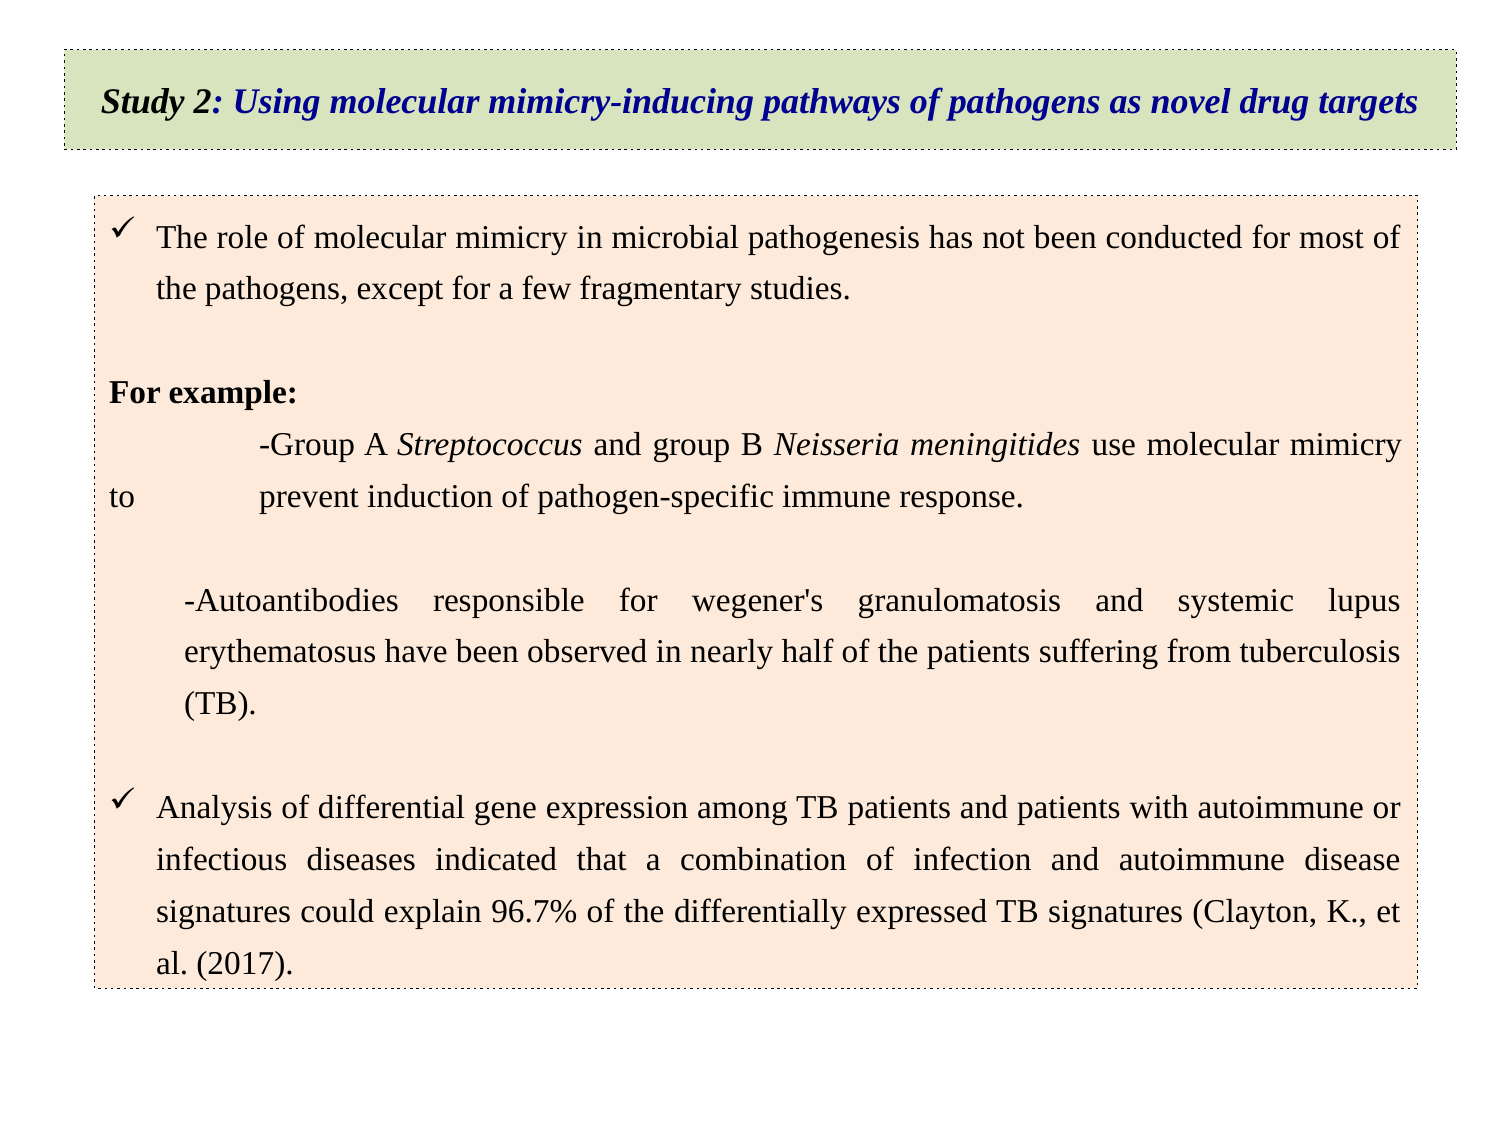

Study 2: Using molecular mimicry-inducing pathways of pathogens as novel drug targets
The role of molecular mimicry in microbial pathogenesis has not been conducted for most of the pathogens, except for a few fragmentary studies.

For example:
	-Group A Streptococcus and group B Neisseria meningitides use molecular mimicry to 	prevent induction of pathogen-specific immune response.

-Autoantibodies responsible for wegener's granulomatosis and systemic lupus erythematosus have been observed in nearly half of the patients suffering from tuberculosis (TB).

Analysis of differential gene expression among TB patients and patients with autoimmune or infectious diseases indicated that a combination of infection and autoimmune disease signatures could explain 96.7% of the differentially expressed TB signatures (Clayton, K., et al. (2017).